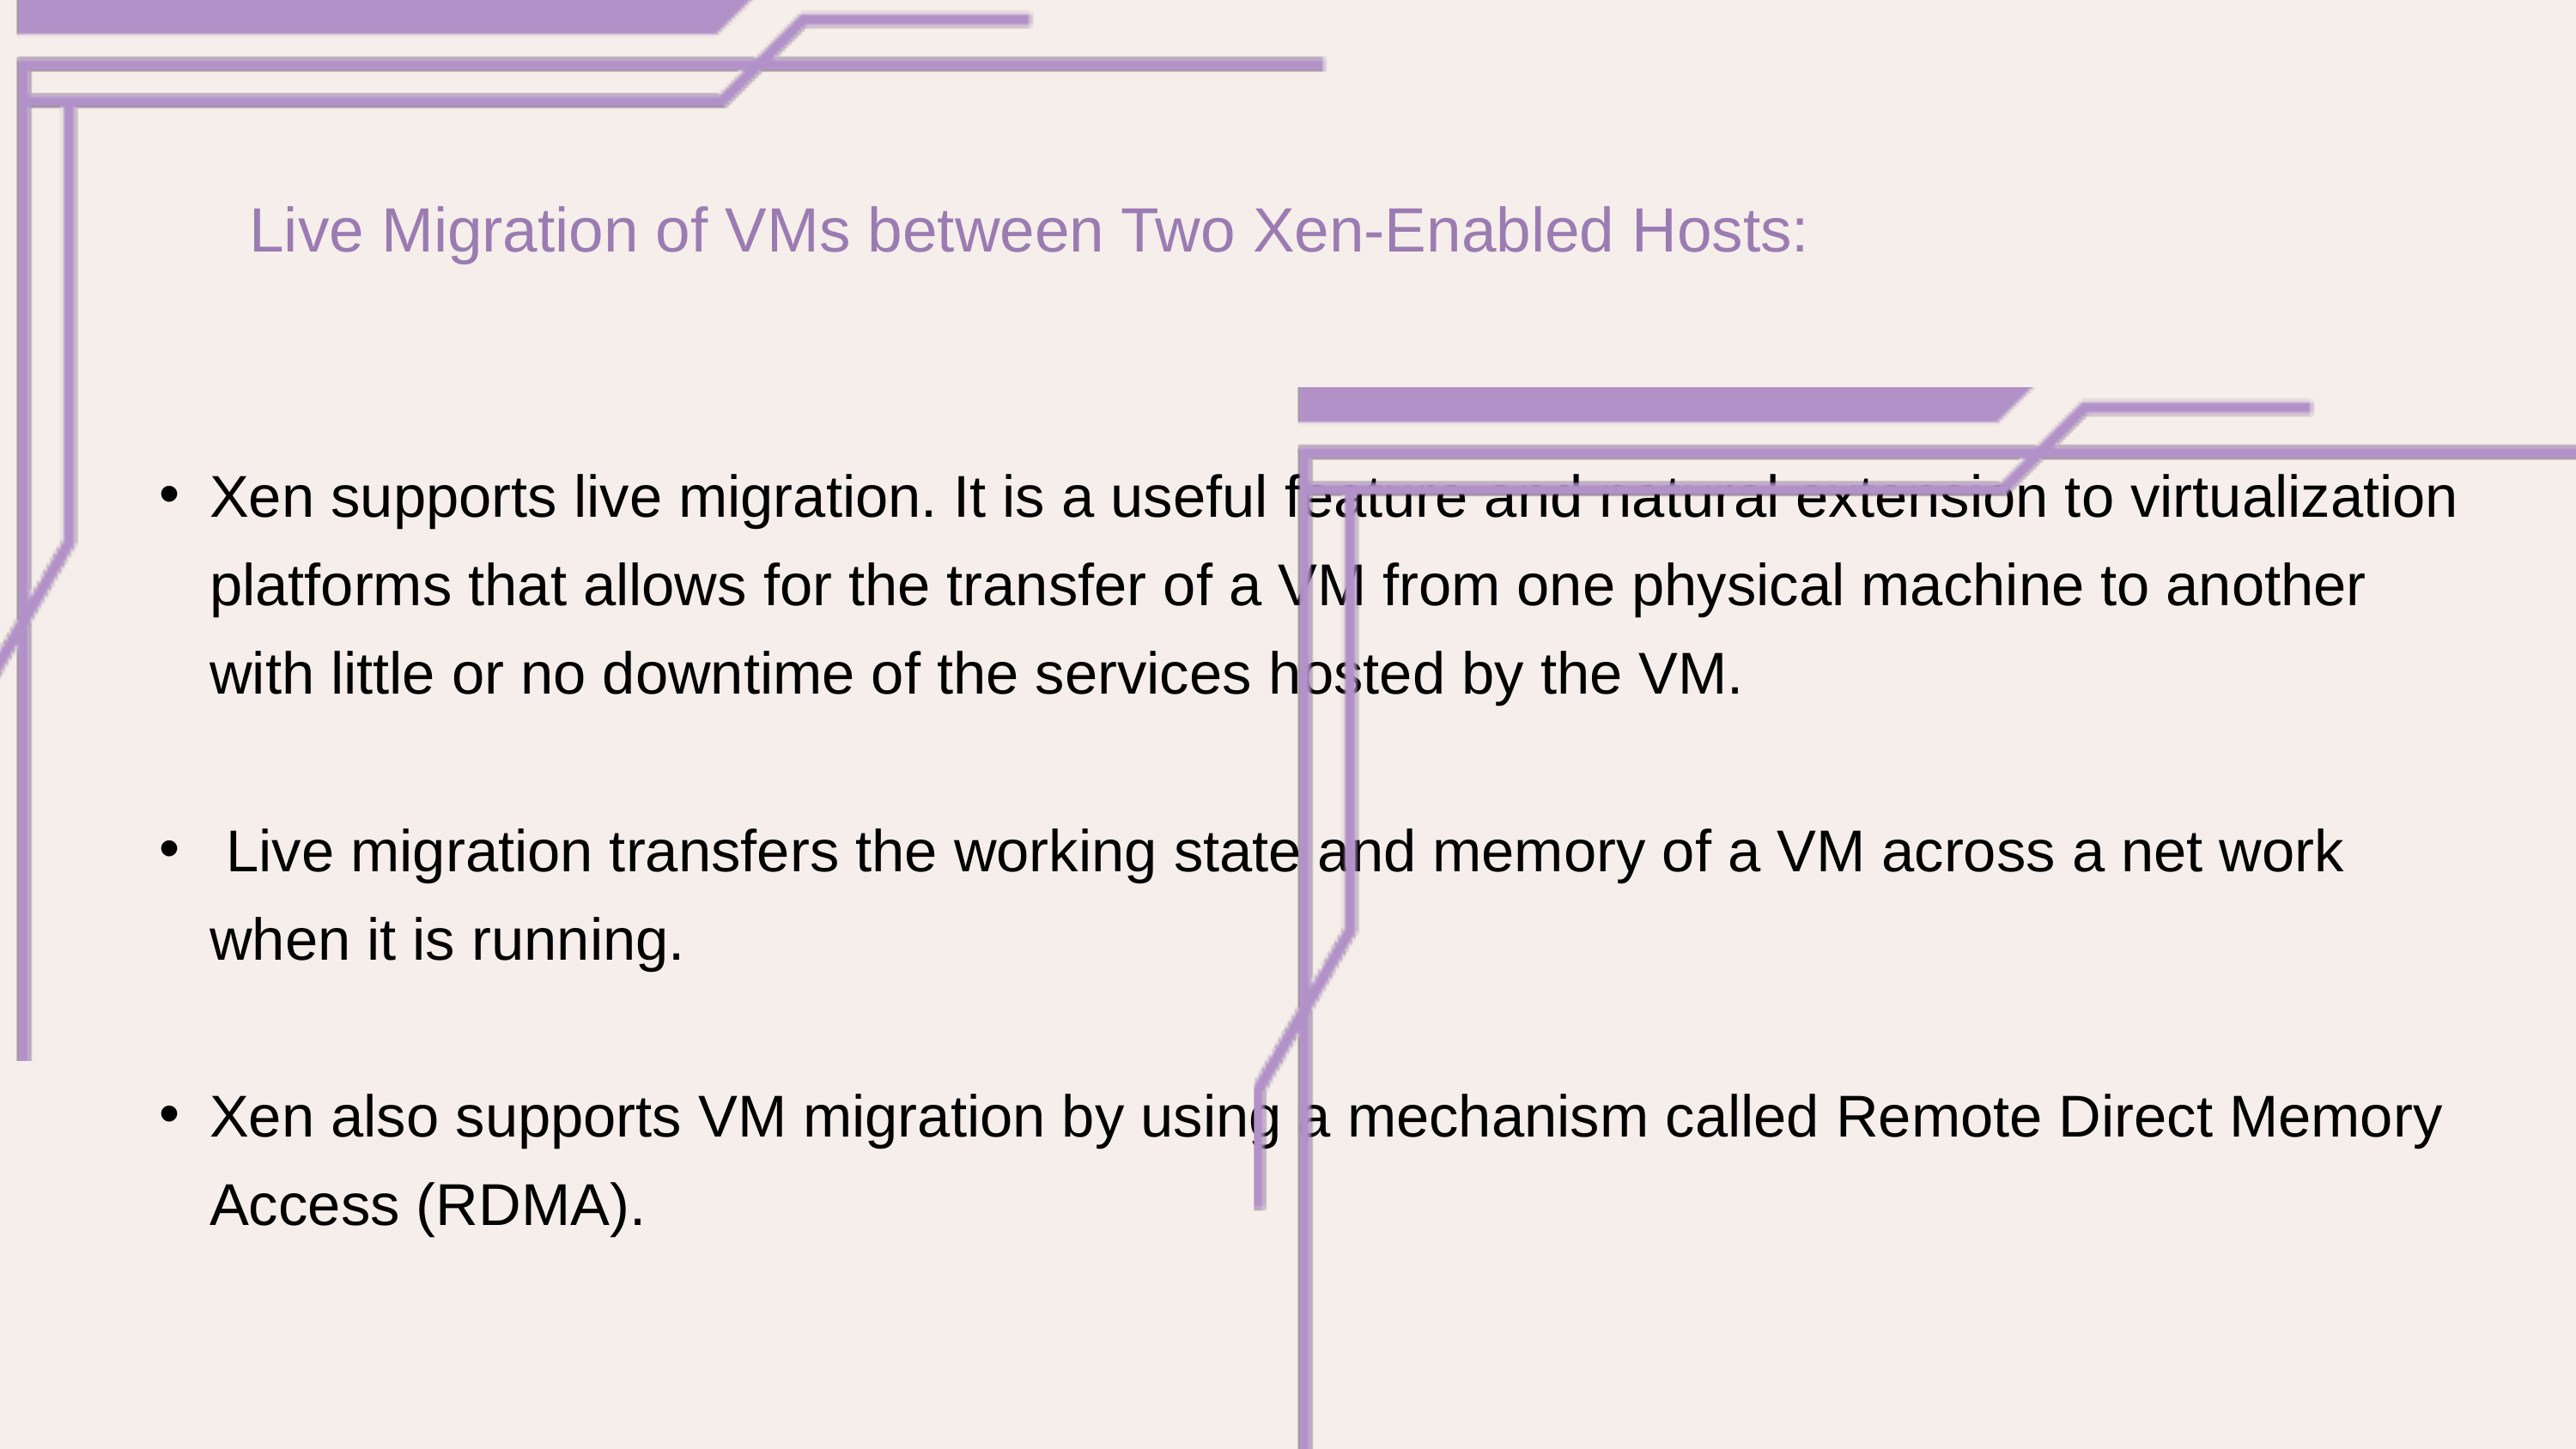

Live Migration of VMs between Two Xen-Enabled Hosts:

Xen supports live migration. It is a useful feature and natural extension to virtualization platforms that allows for the transfer of a VM from one physical machine to another with little or no downtime of the services hosted by the VM.

 Live migration transfers the working state and memory of a VM across a net work when it is running.

Xen also supports VM migration by using a mechanism called Remote Direct Memory Access (RDMA).